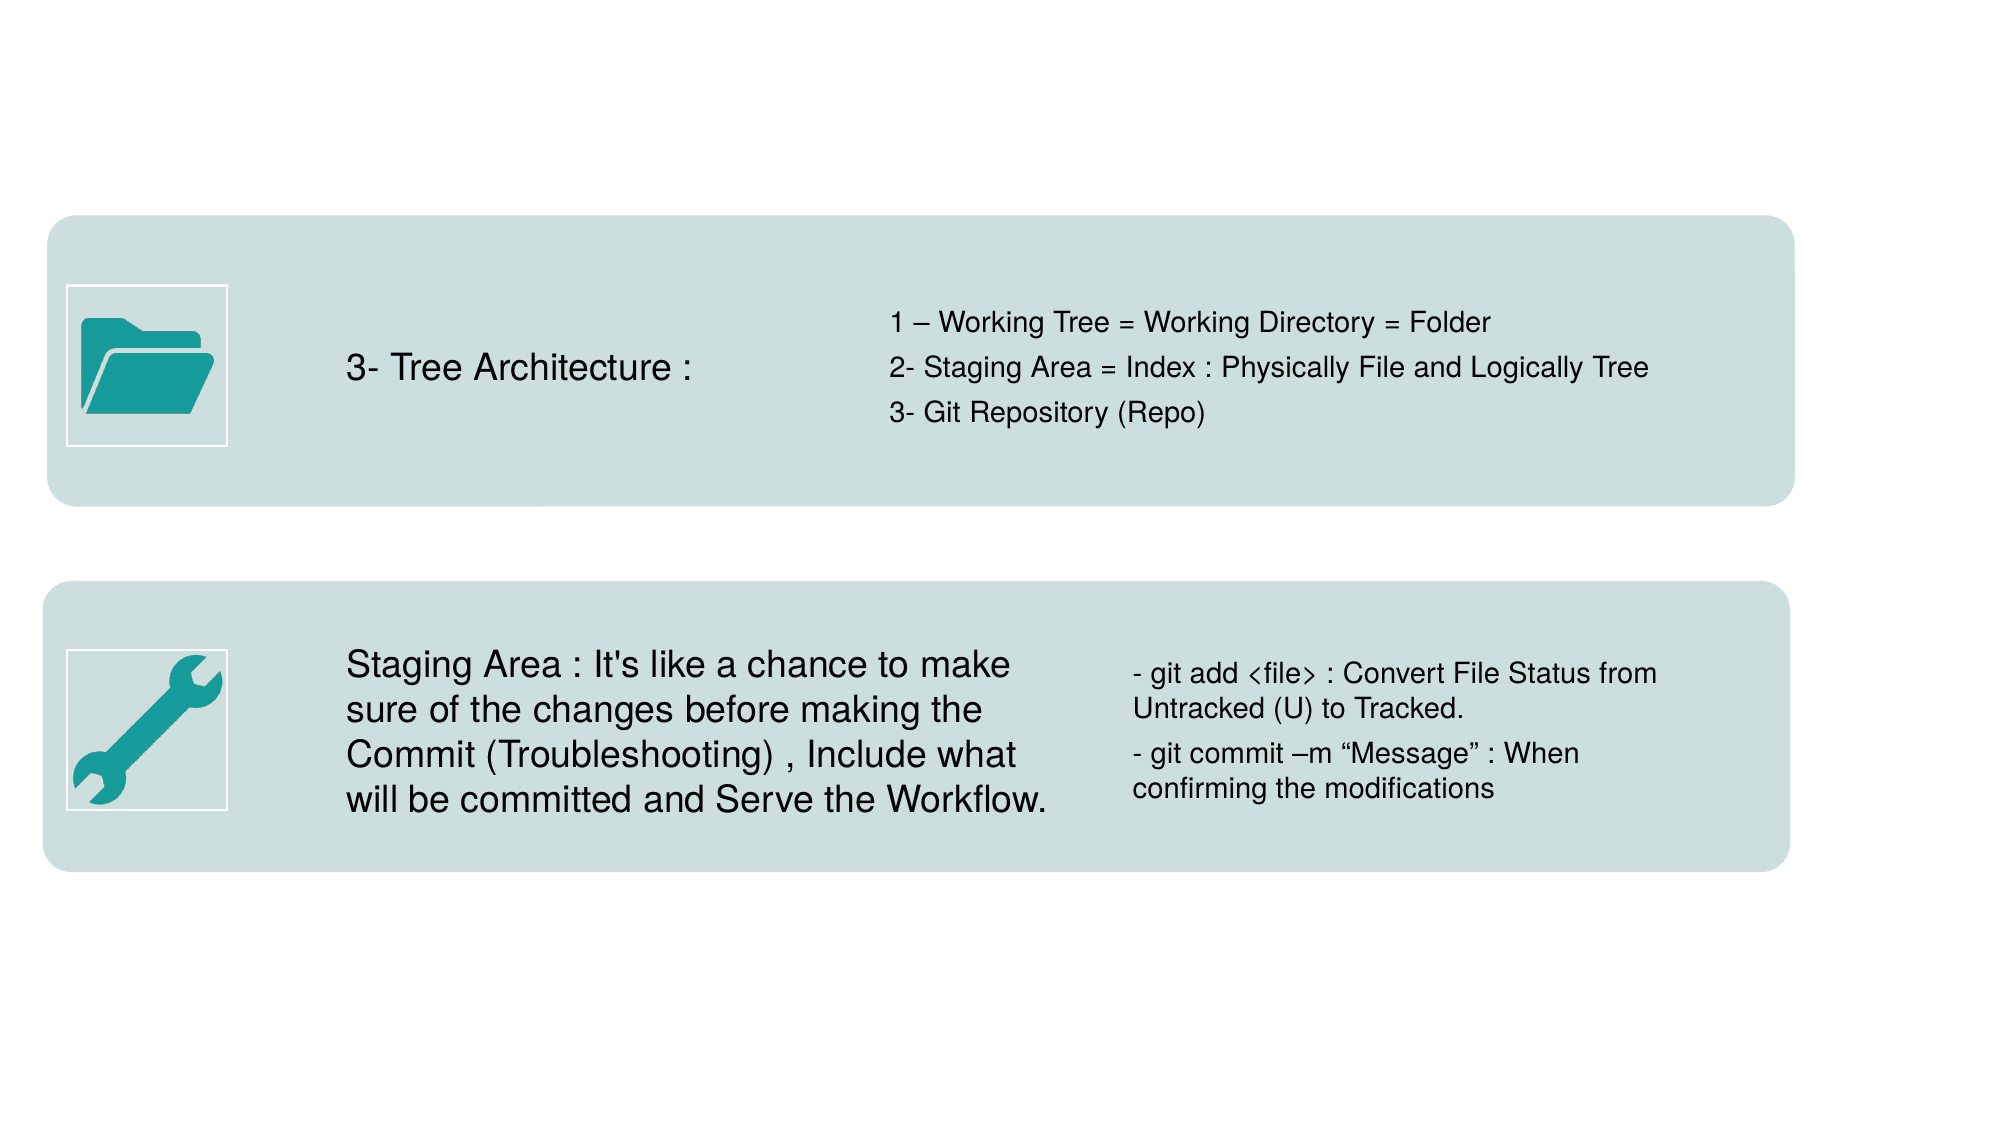

3- Tree Architecture :
1 – Working Tree = Working Directory = Folder
2- Staging Area = Index : Physically File and Logically Tree
3- Git Repository (Repo)
Staging Area : It's like a chance to make sure of the changes before making the Commit (Troubleshooting) , Include what will be committed and Serve the Workflow.
- git add <file> : Convert File Status from Untracked (U) to Tracked.
- git commit –m “Message” : When confirming the modifications